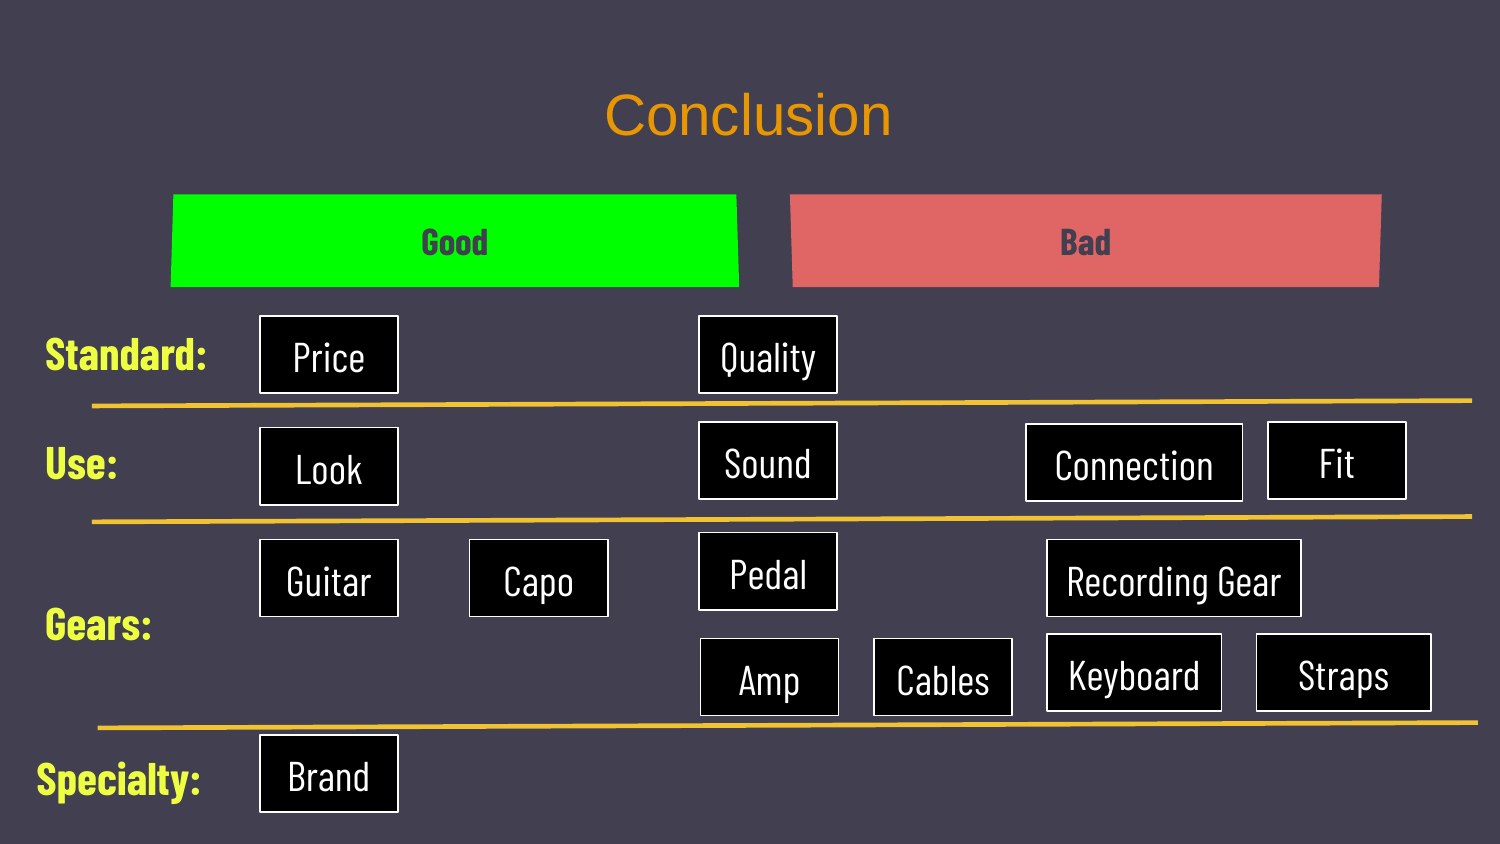

# Conclusion

Good

Bad
Standard:
Price

Quality

Use:
Sound

Fit

Connection

Look

Pedal

Guitar

Capo

Recording Gear

Gears:
Keyboard

Straps

Amp

Cables

Specialty:
Brand